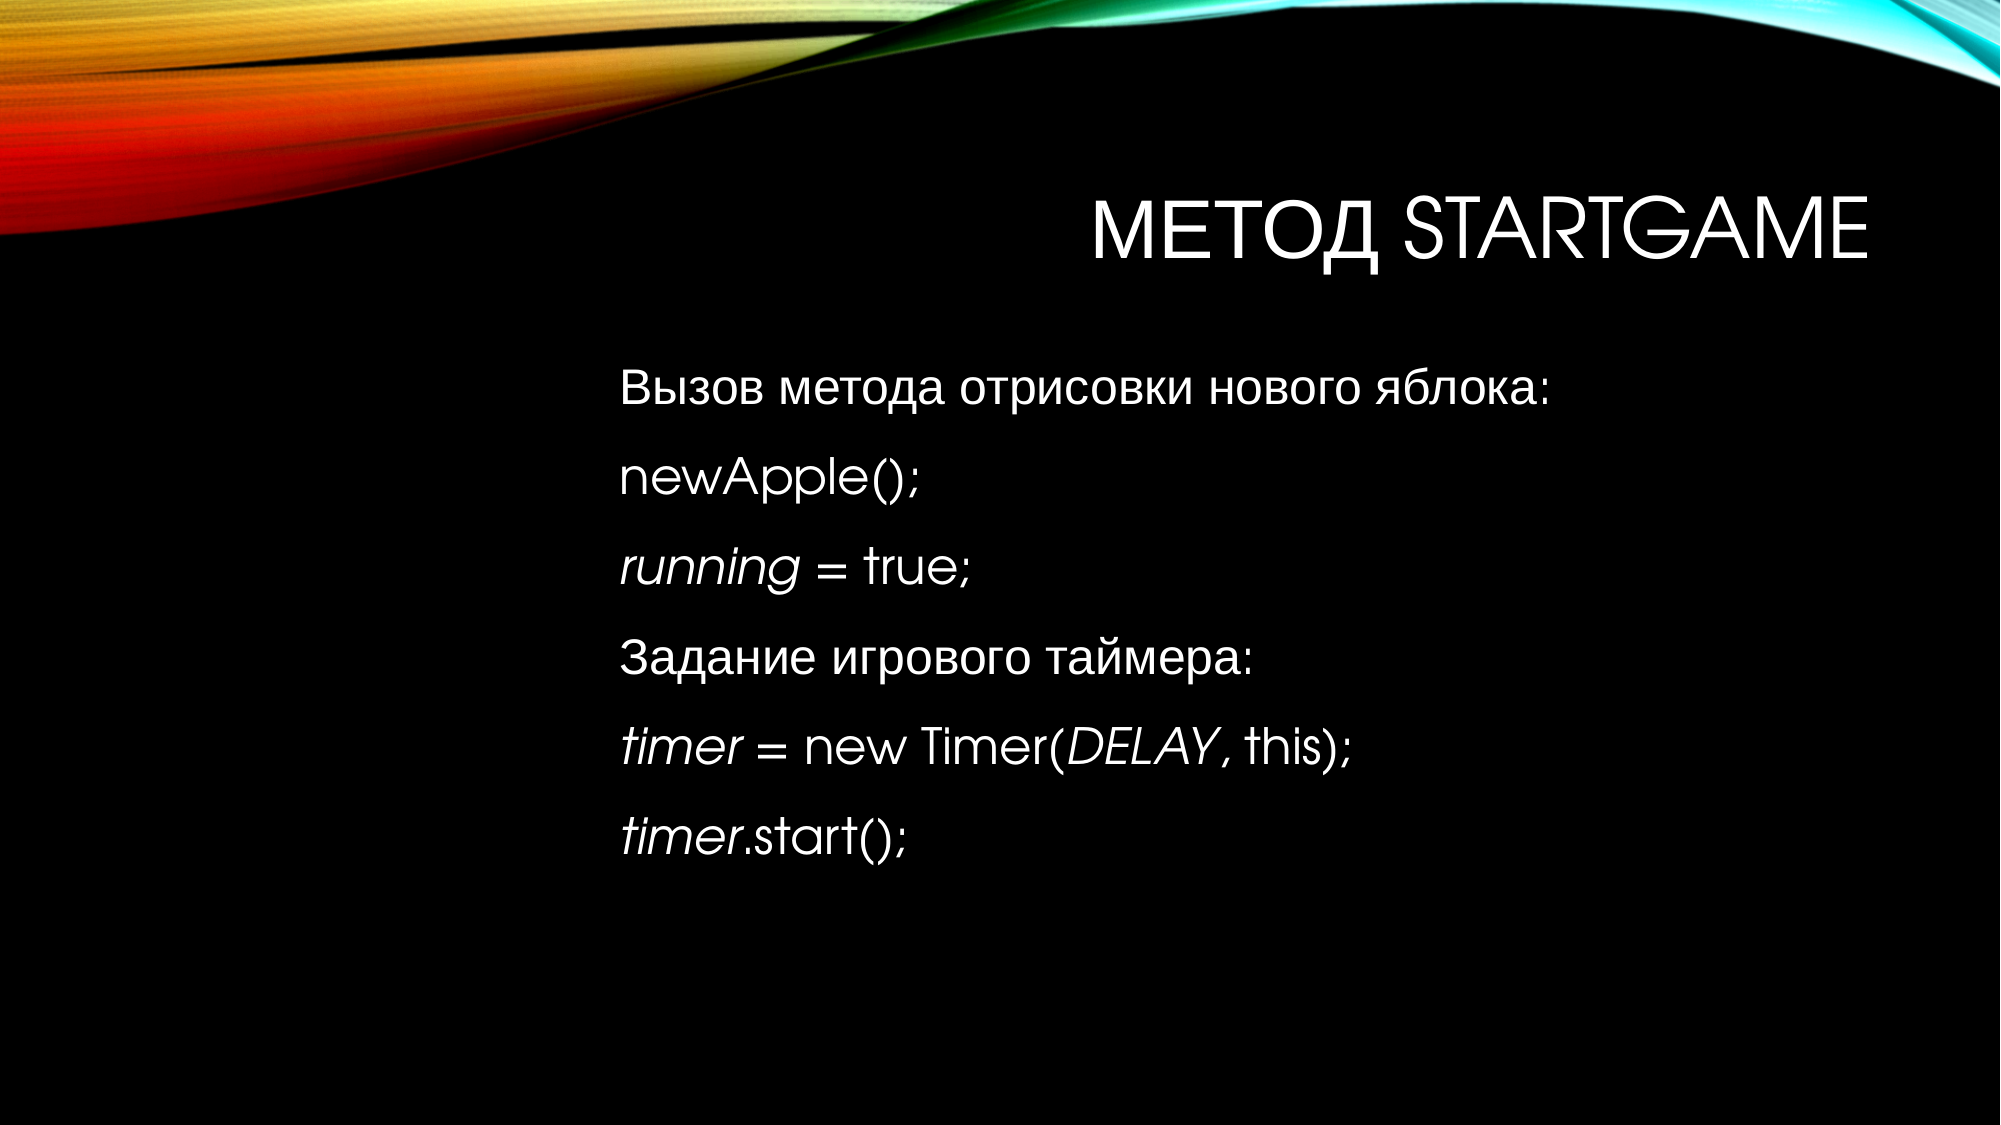

# Метод startGame
Вызов метода отрисовки нового яблока:
newApple();
running = true;
Задание игрового таймера:
timer = new Timer(DELAY, this);
timer.start();